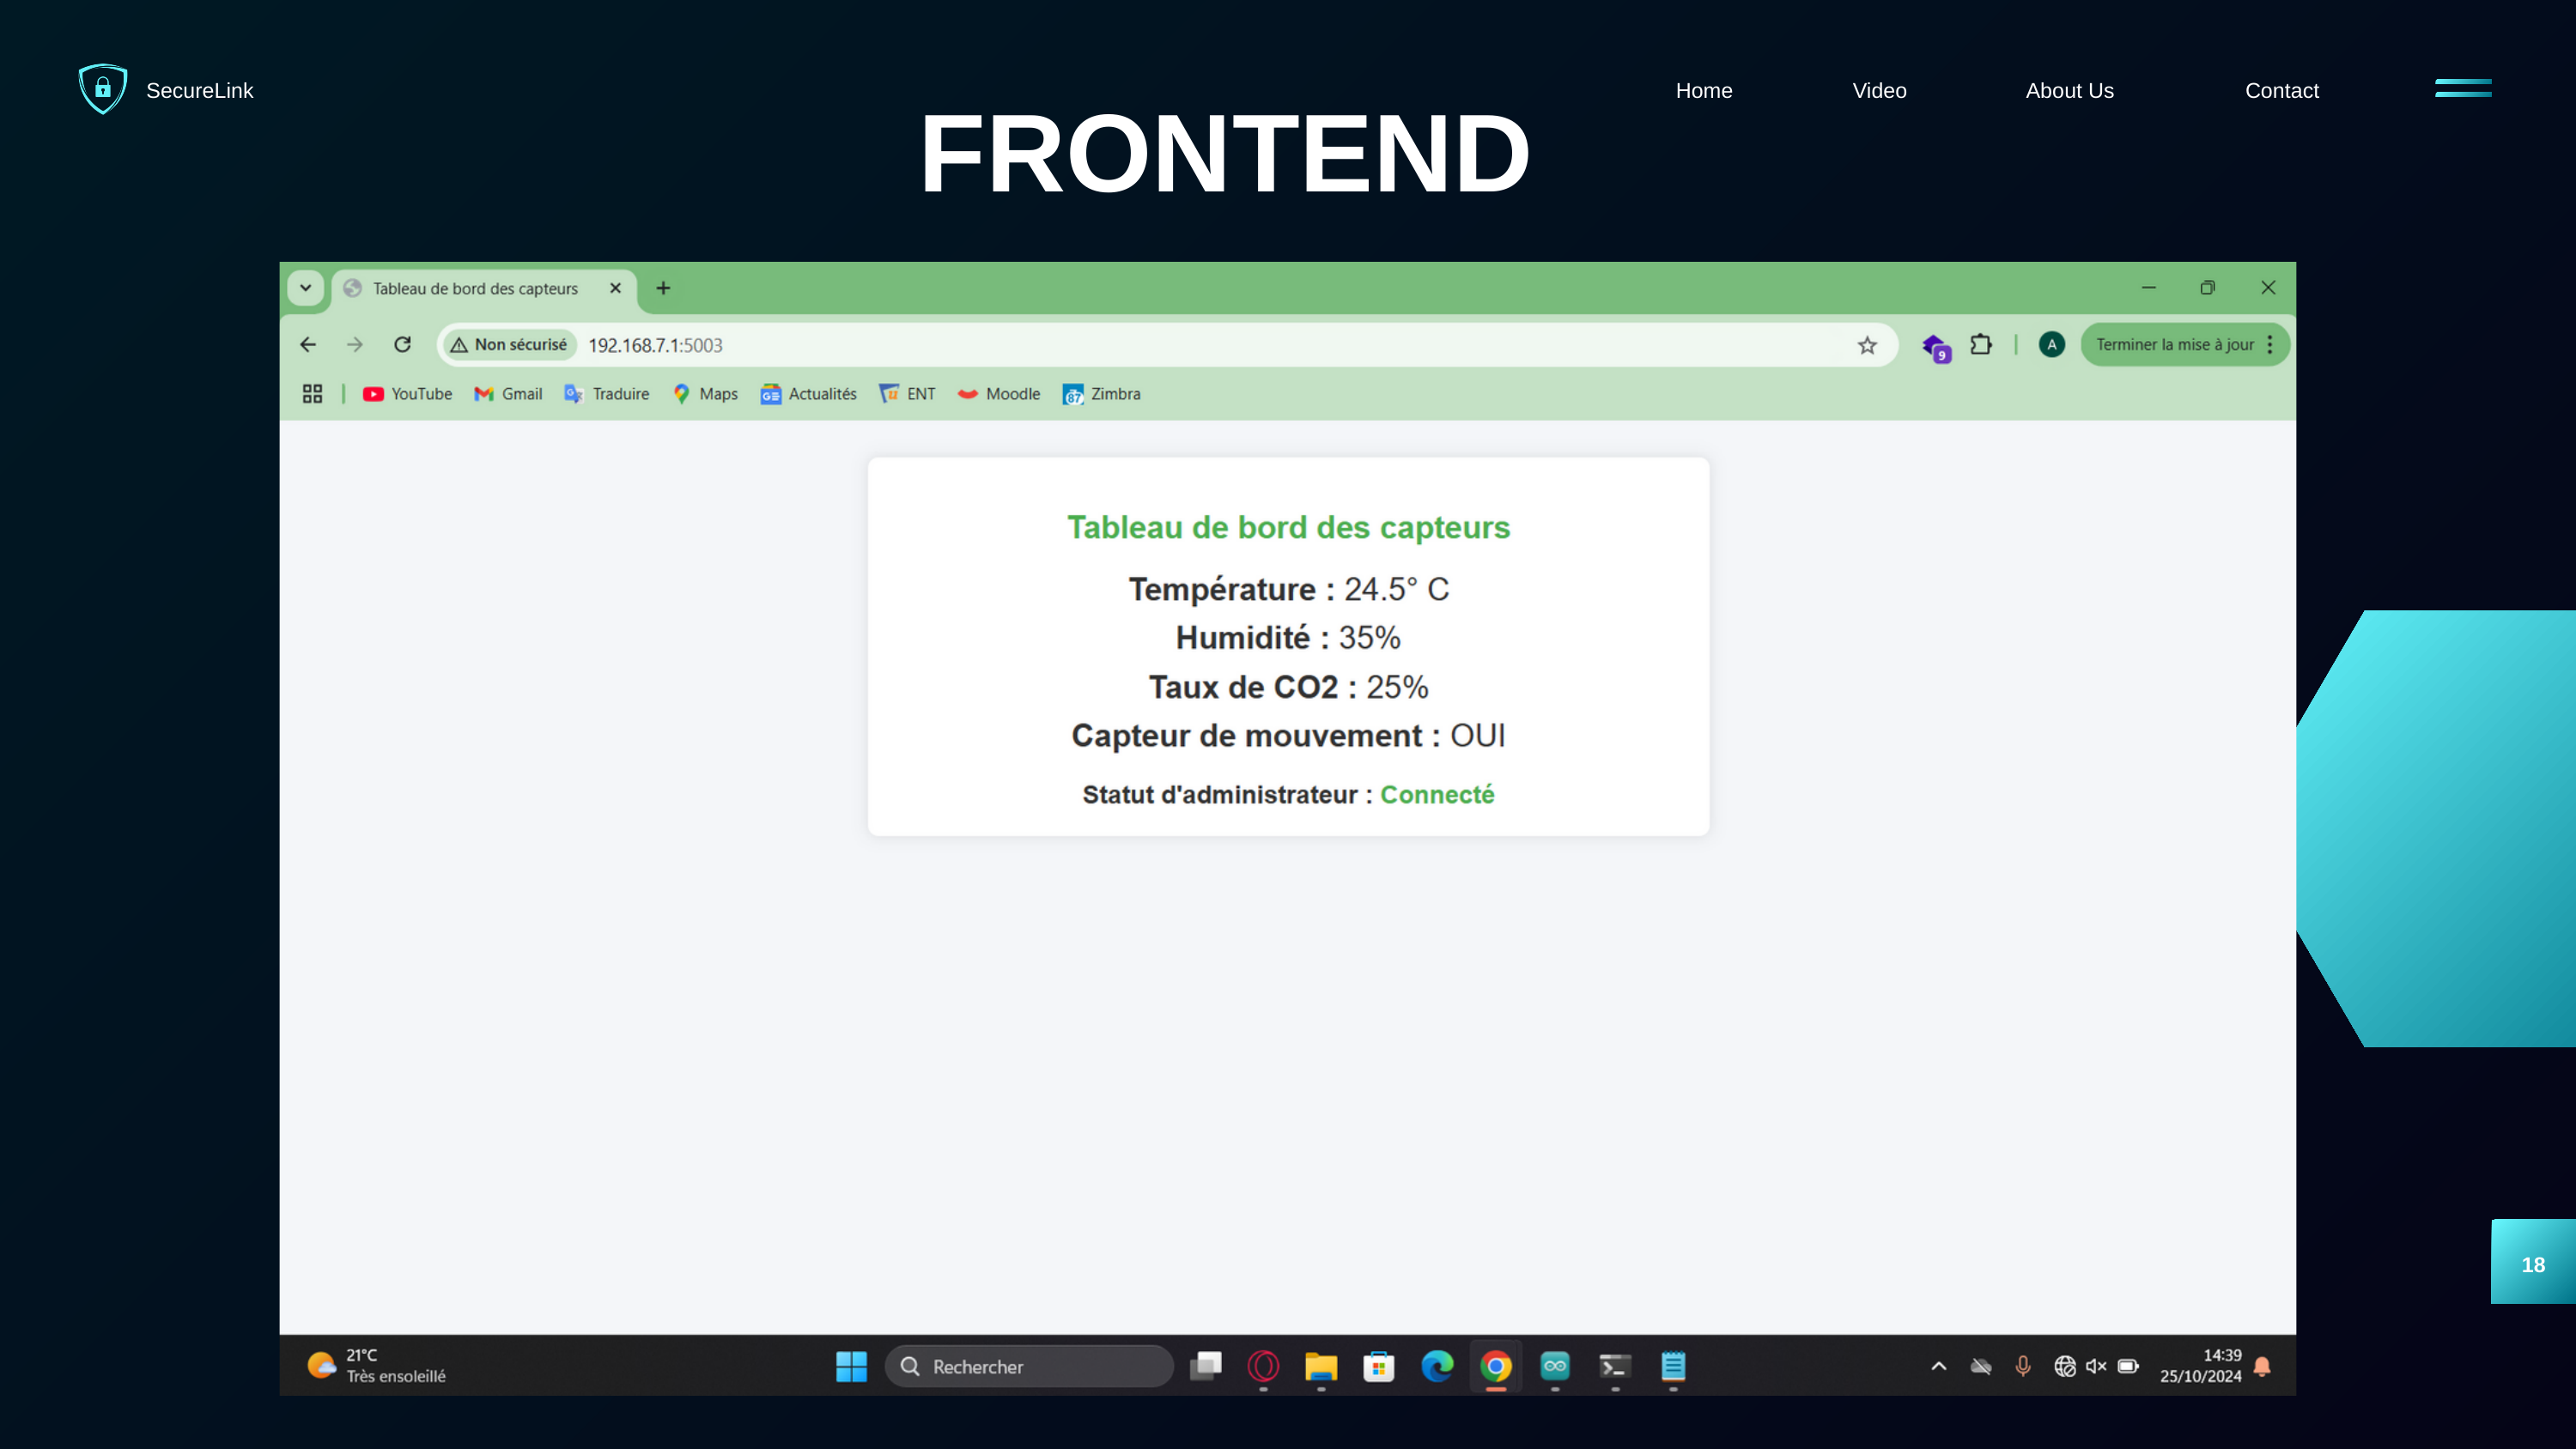

FRONTEND

SecureLink
Home
Video
About Us
Contact

18